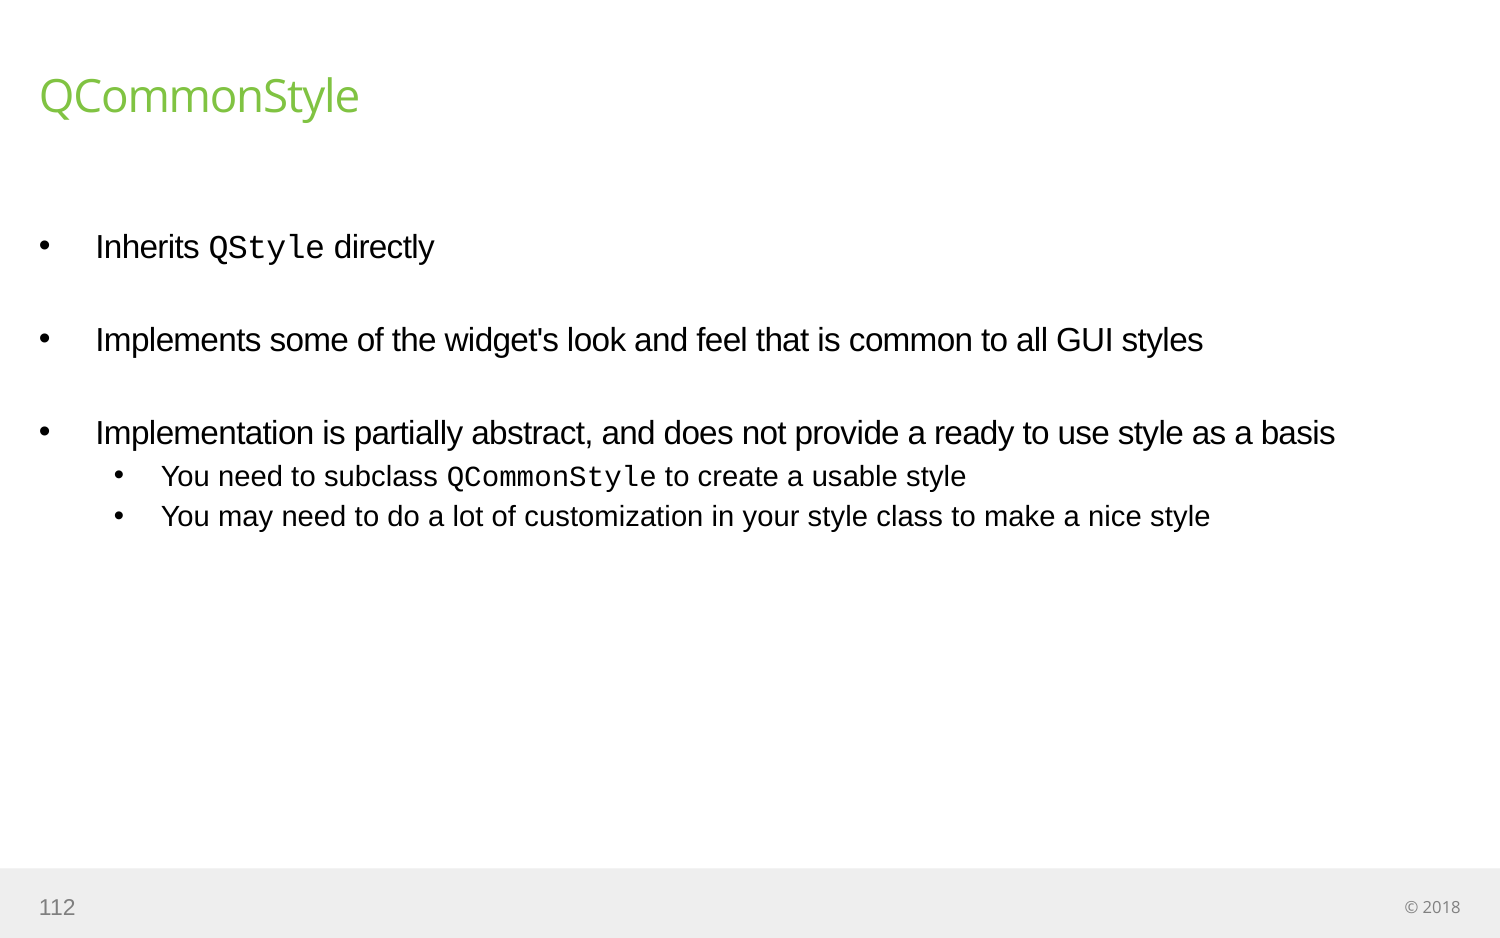

# QCommonStyle
Inherits QStyle directly

Implements some of the widget's look and feel that is common to all GUI styles

Implementation is partially abstract, and does not provide a ready to use style as a basis
You need to subclass QCommonStyle to create a usable style
You may need to do a lot of customization in your style class to make a nice style
112
© 2018